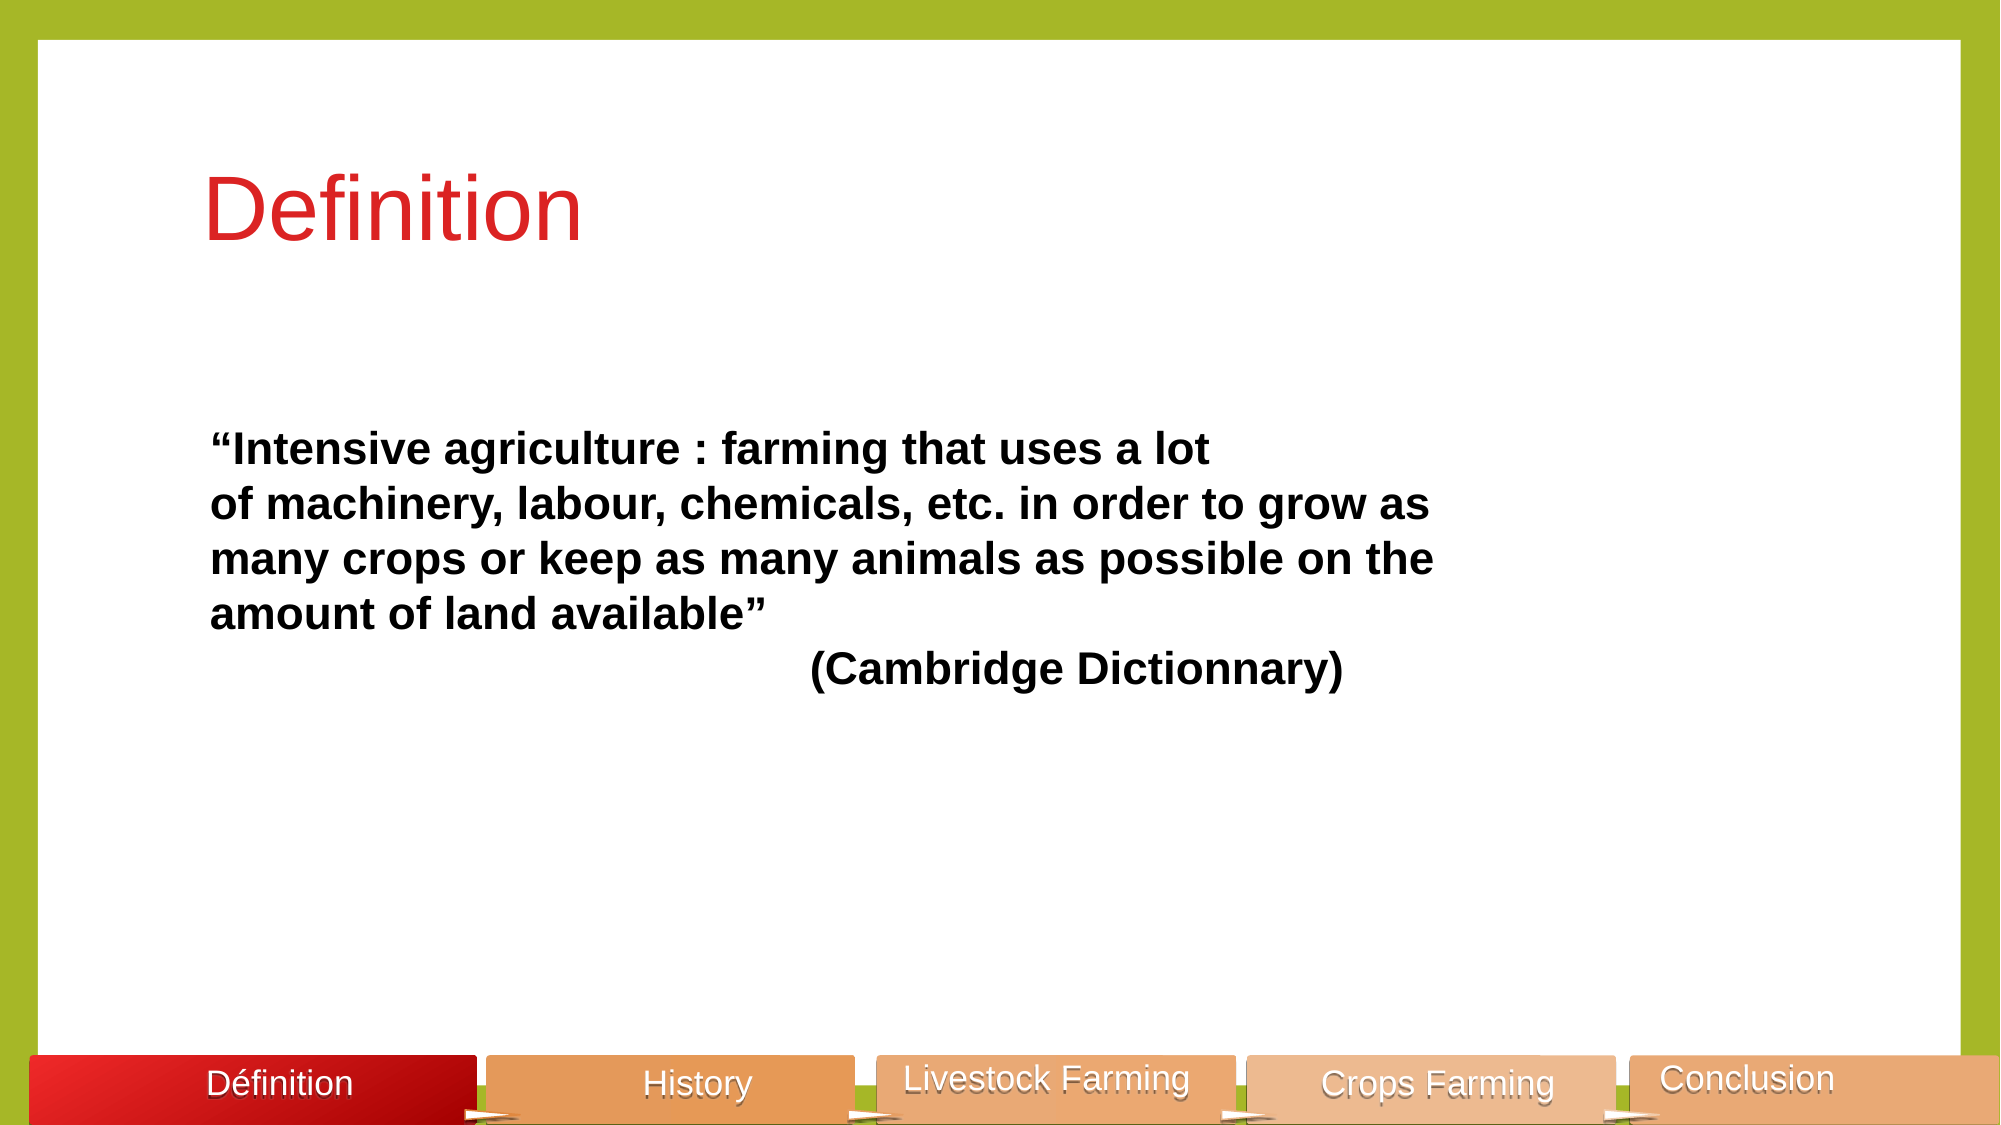

Definition

“Intensive agriculture : farming that uses a lot of machinery, labour, chemicals, etc. in order to grow as many crops or keep as many animals as possible on the amount of land available”
				(Cambridge Dictionnary)
Livestock Farming
Conclusion

Définition

History

Crops Farming